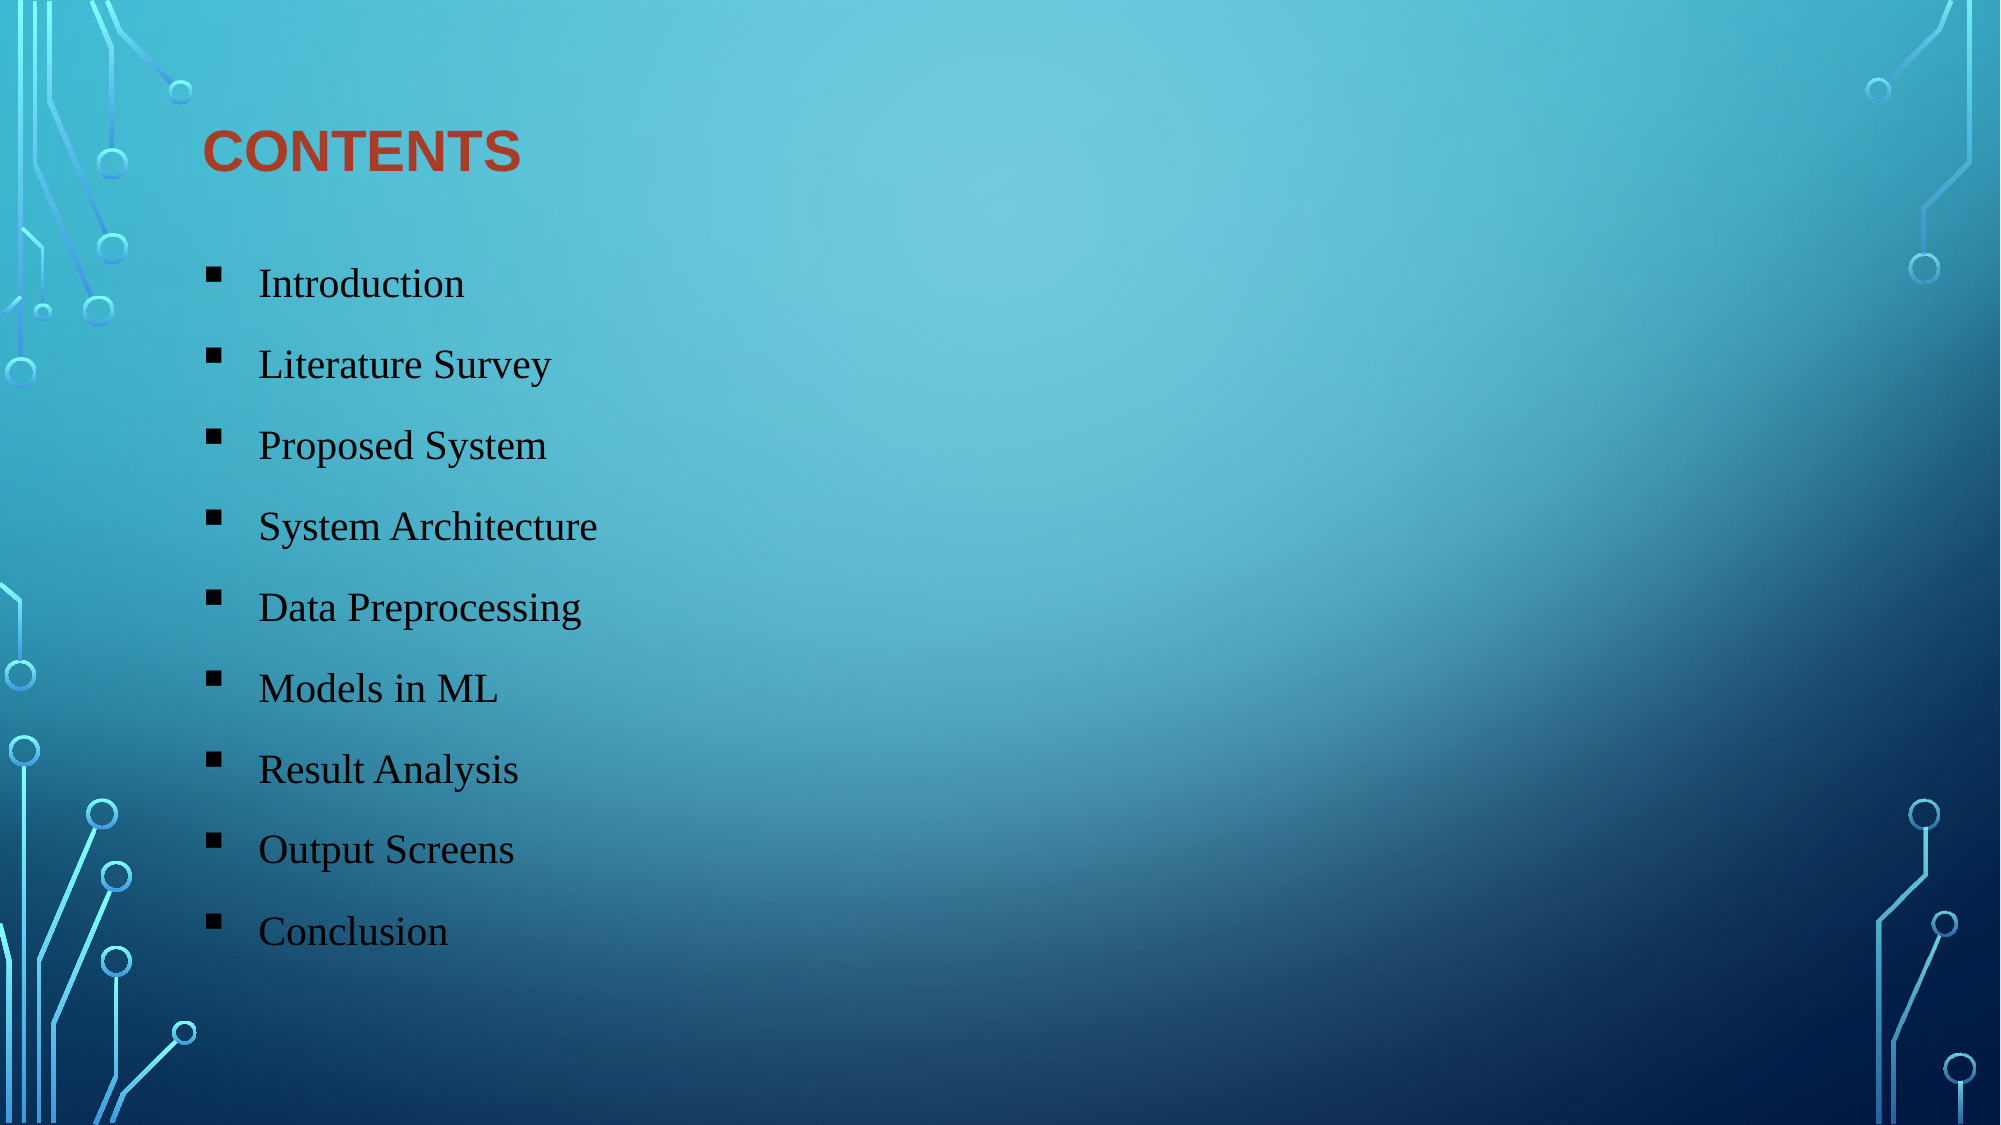

# CONTENTS
Introduction
Literature Survey
Proposed System
System Architecture
Data Preprocessing
Models in ML
Result Analysis
Output Screens
Conclusion